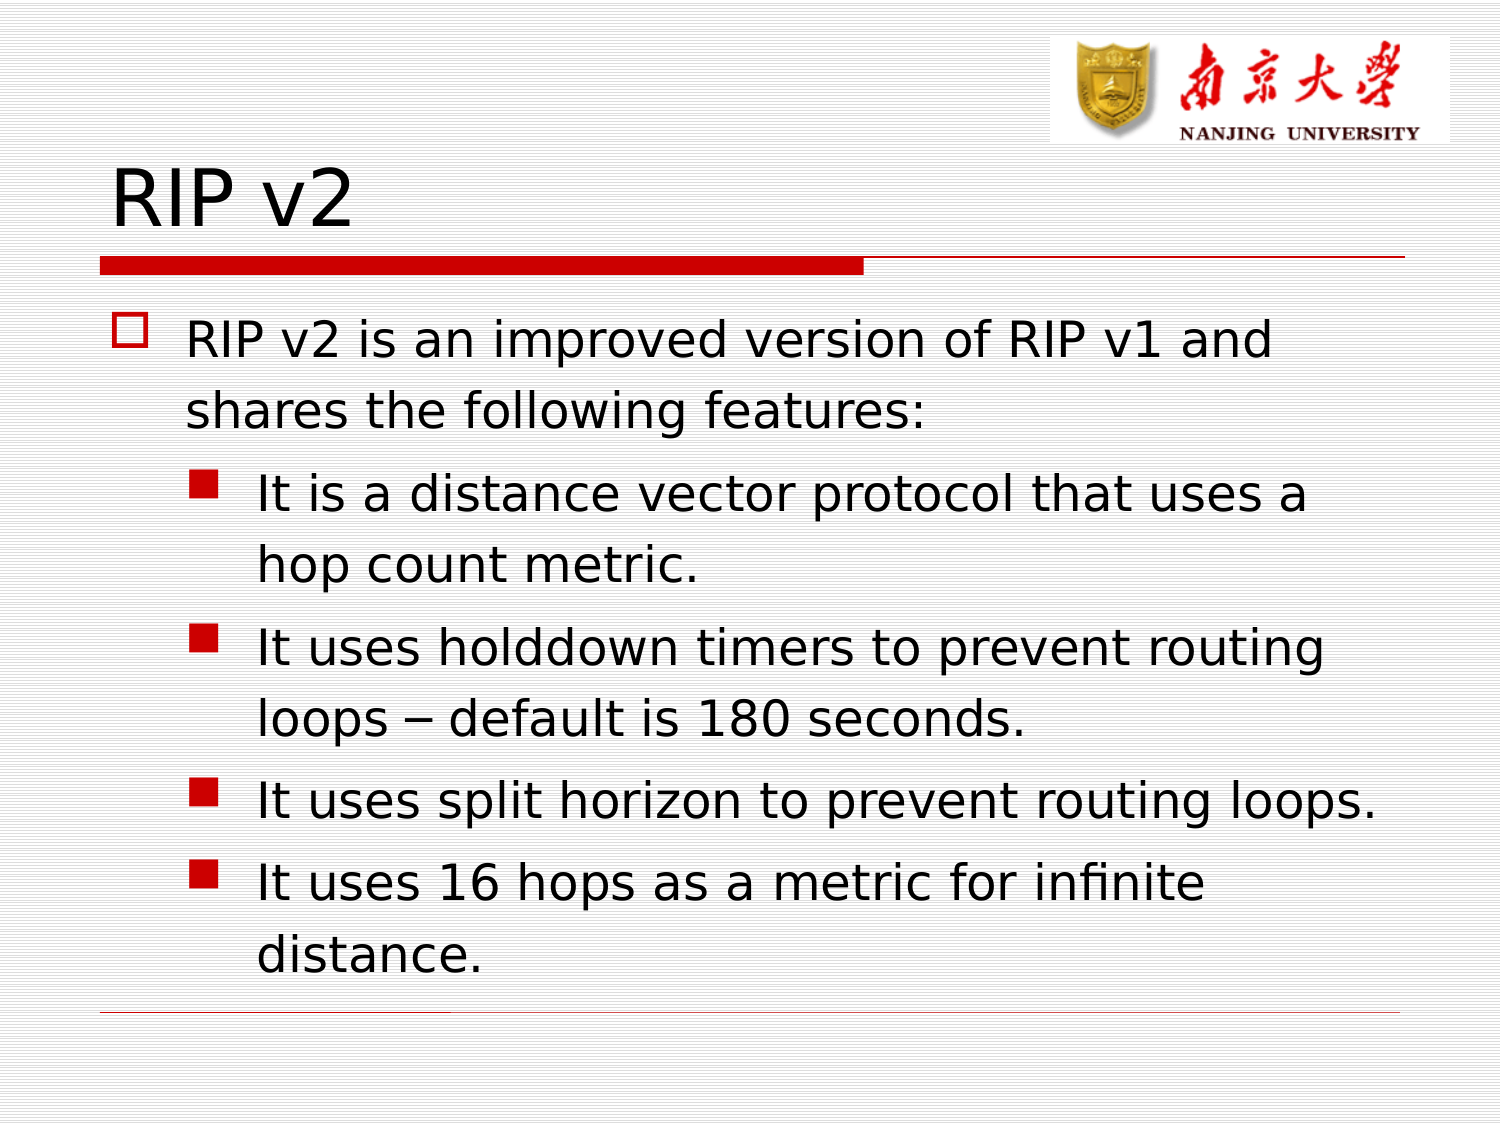

# RIP v2
RIP v2 is an improved version of RIP v1 and shares the following features:
It is a distance vector protocol that uses a hop count metric.
It uses holddown timers to prevent routing loops – default is 180 seconds.
It uses split horizon to prevent routing loops.
It uses 16 hops as a metric for infinite distance.